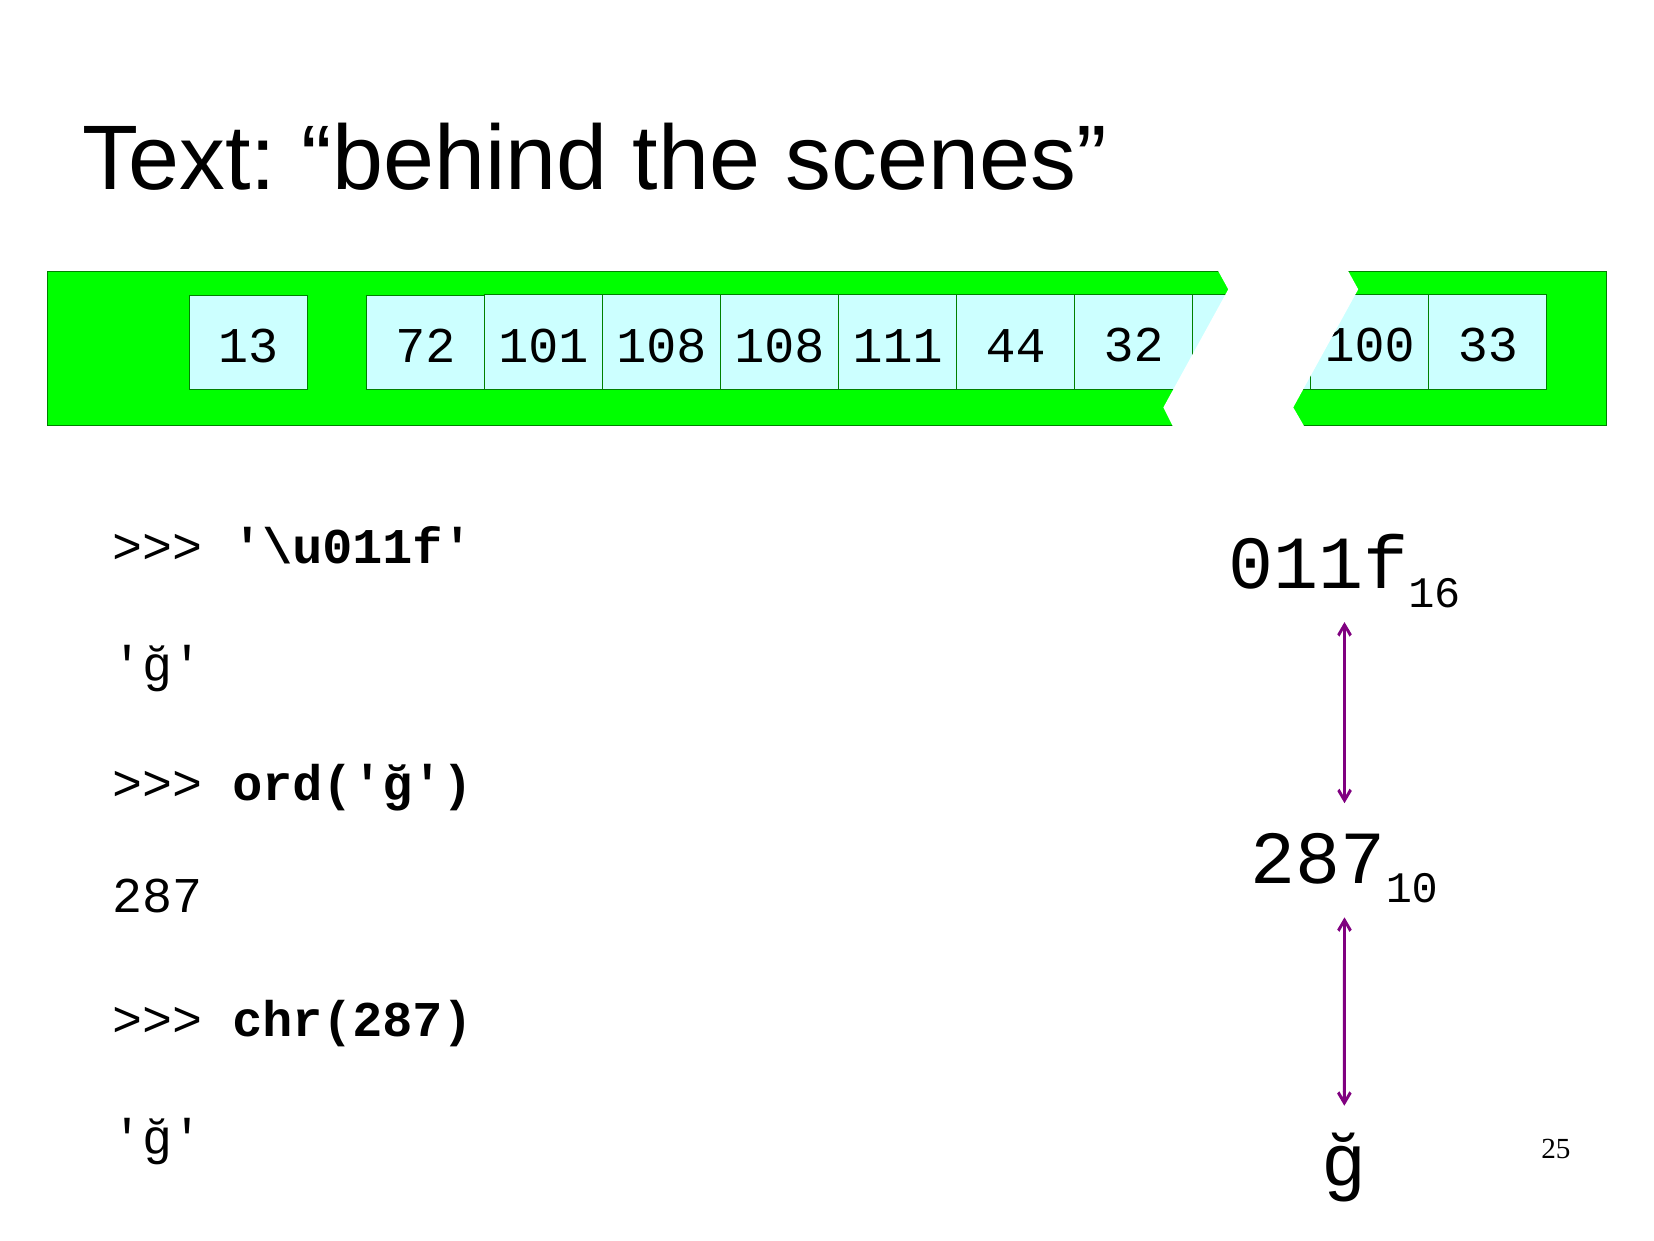

Text: “behind the scenes”

str
100
…
33
32
44
111
108
108
101
72
13
>>>
'\u011f'
011f16
'ğ'
>>>
ord('ğ')
28710
287
>>>
chr(287)
'ğ'
ğ
25